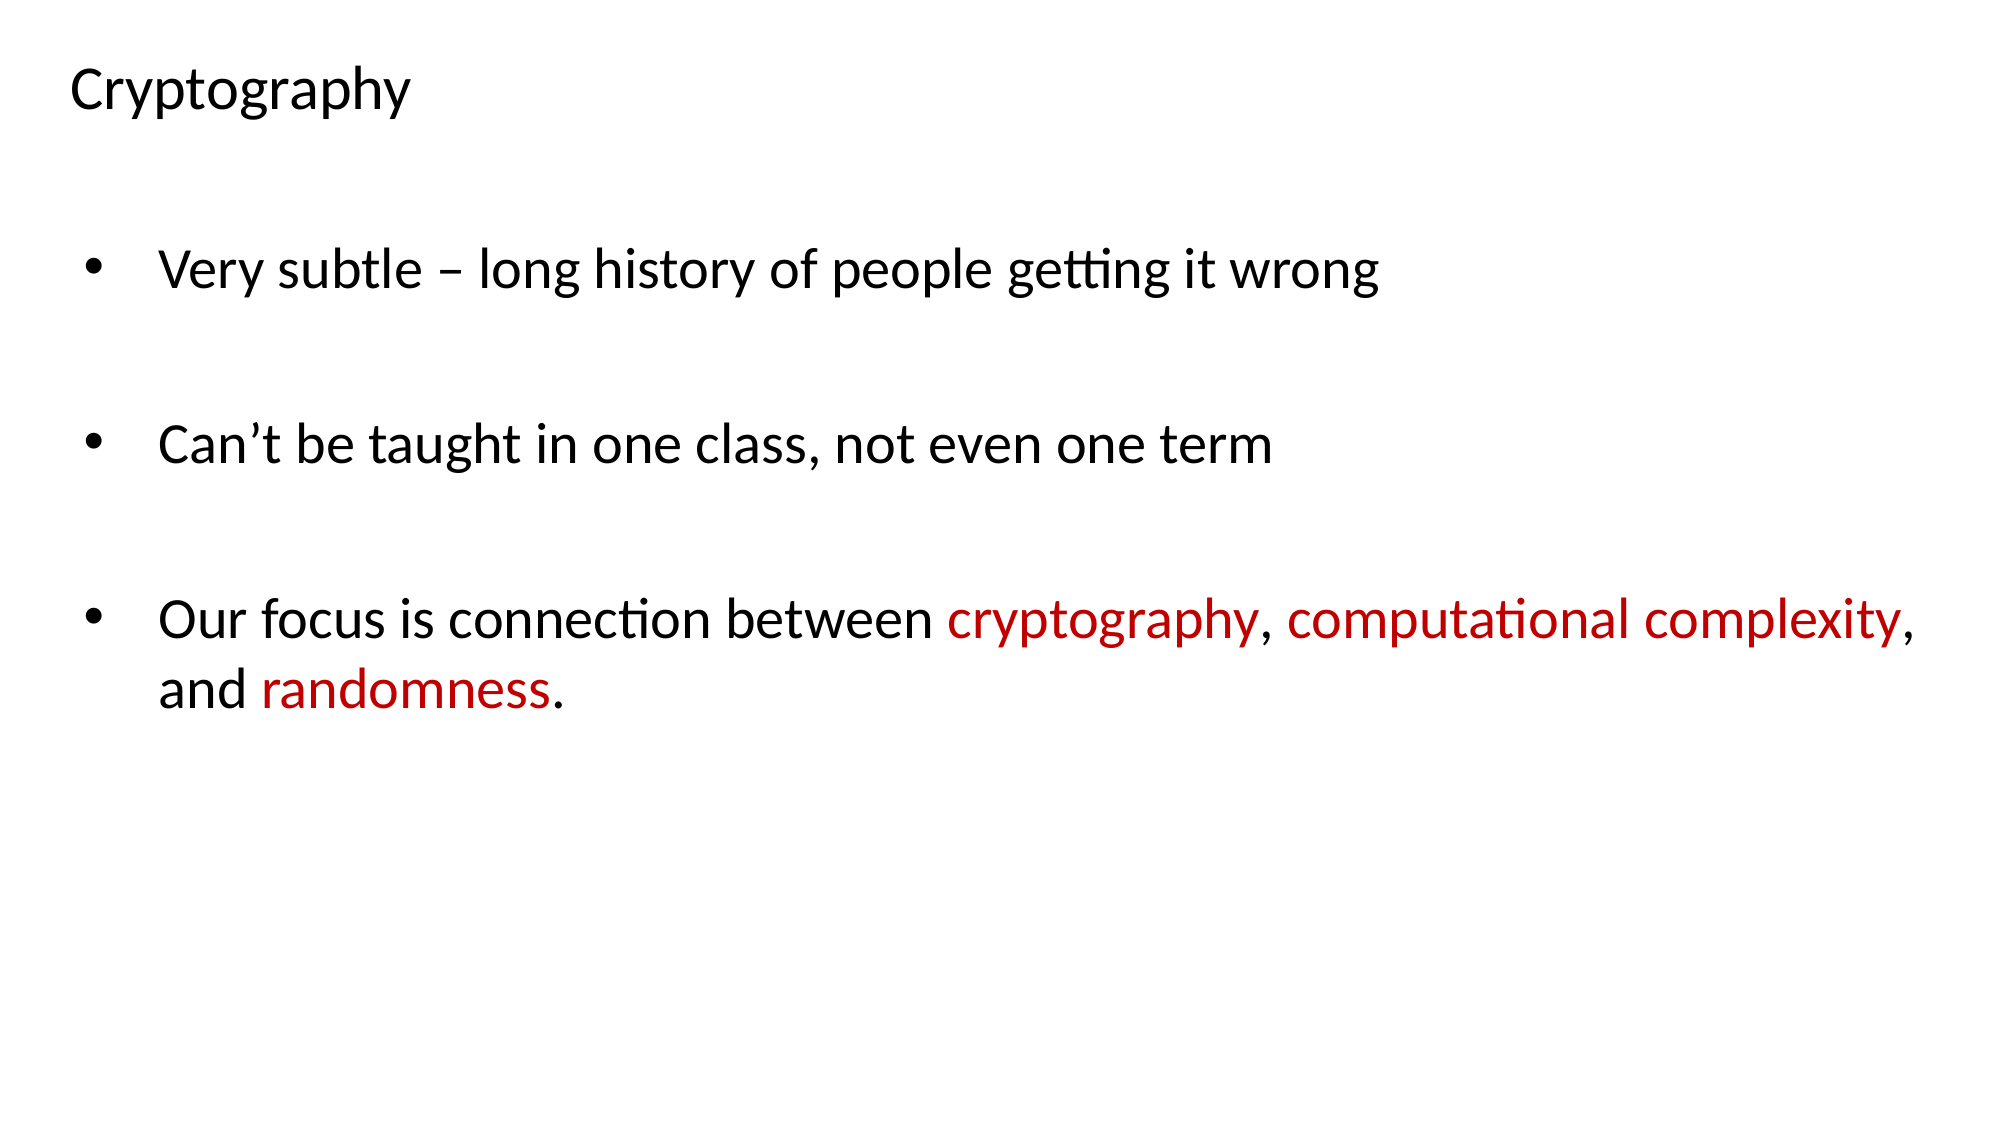

Cryptography

Very subtle – long history of people getting it wrong
Can’t be taught in one class, not even one term
Our focus is connection between cryptography, computational complexity, and randomness.